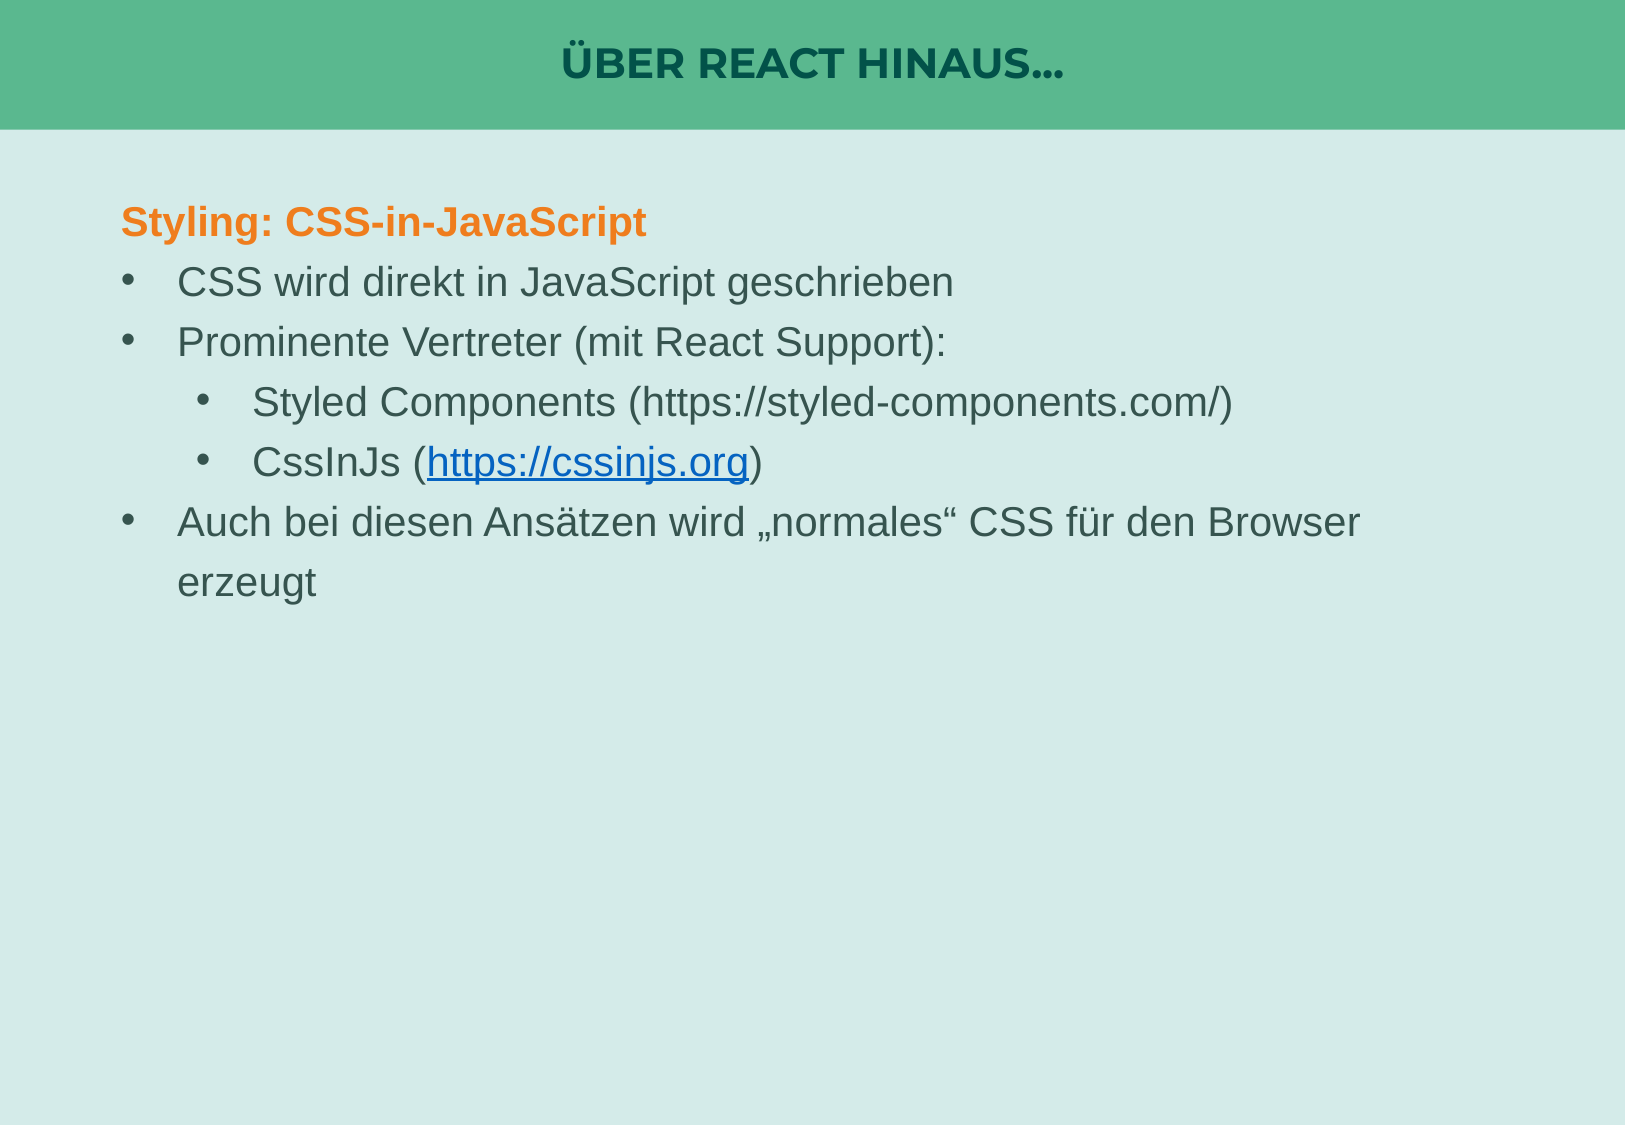

# Über React Hinaus...
Styling: CSS-in-JavaScript
CSS wird direkt in JavaScript geschrieben
Prominente Vertreter (mit React Support):
Styled Components (https://styled-components.com/)
CssInJs (https://cssinjs.org)
Auch bei diesen Ansätzen wird „normales“ CSS für den Browser erzeugt